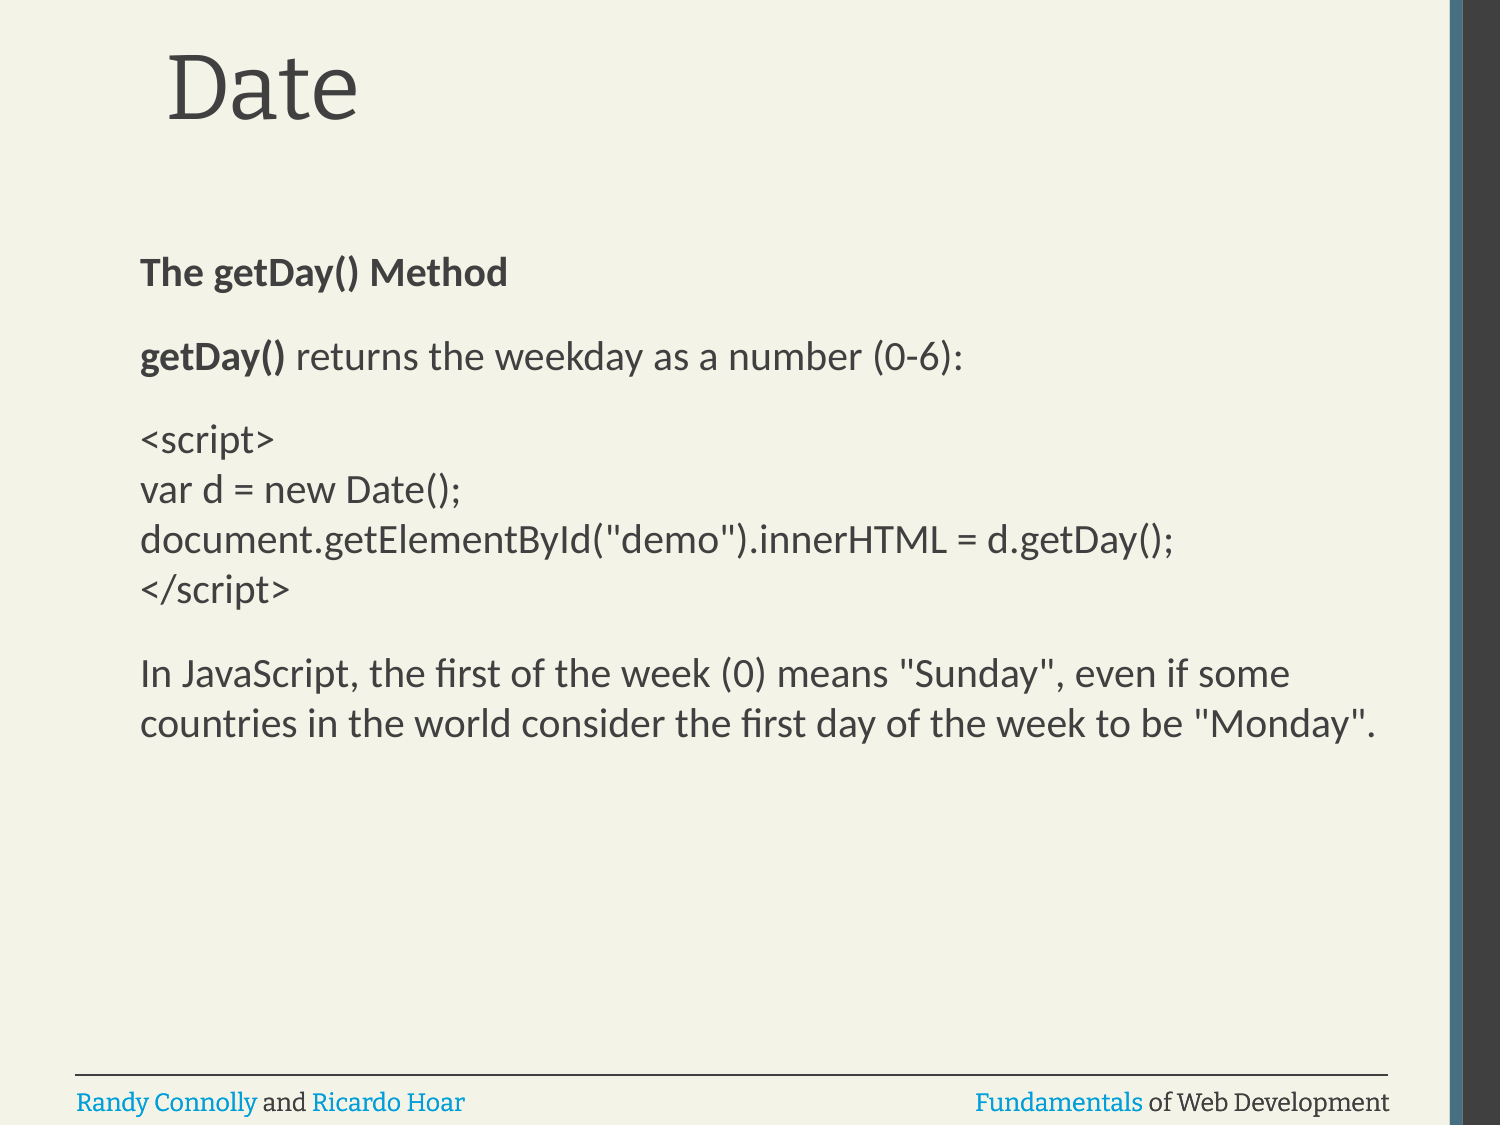

# Date

The getDay() Method
getDay() returns the weekday as a number (0-6):
<script>
var d = new Date();
document.getElementById("demo").innerHTML = d.getDay();
</script>
In JavaScript, the first of the week (0) means "Sunday", even if some countries in the world consider the first day of the week to be "Monday".